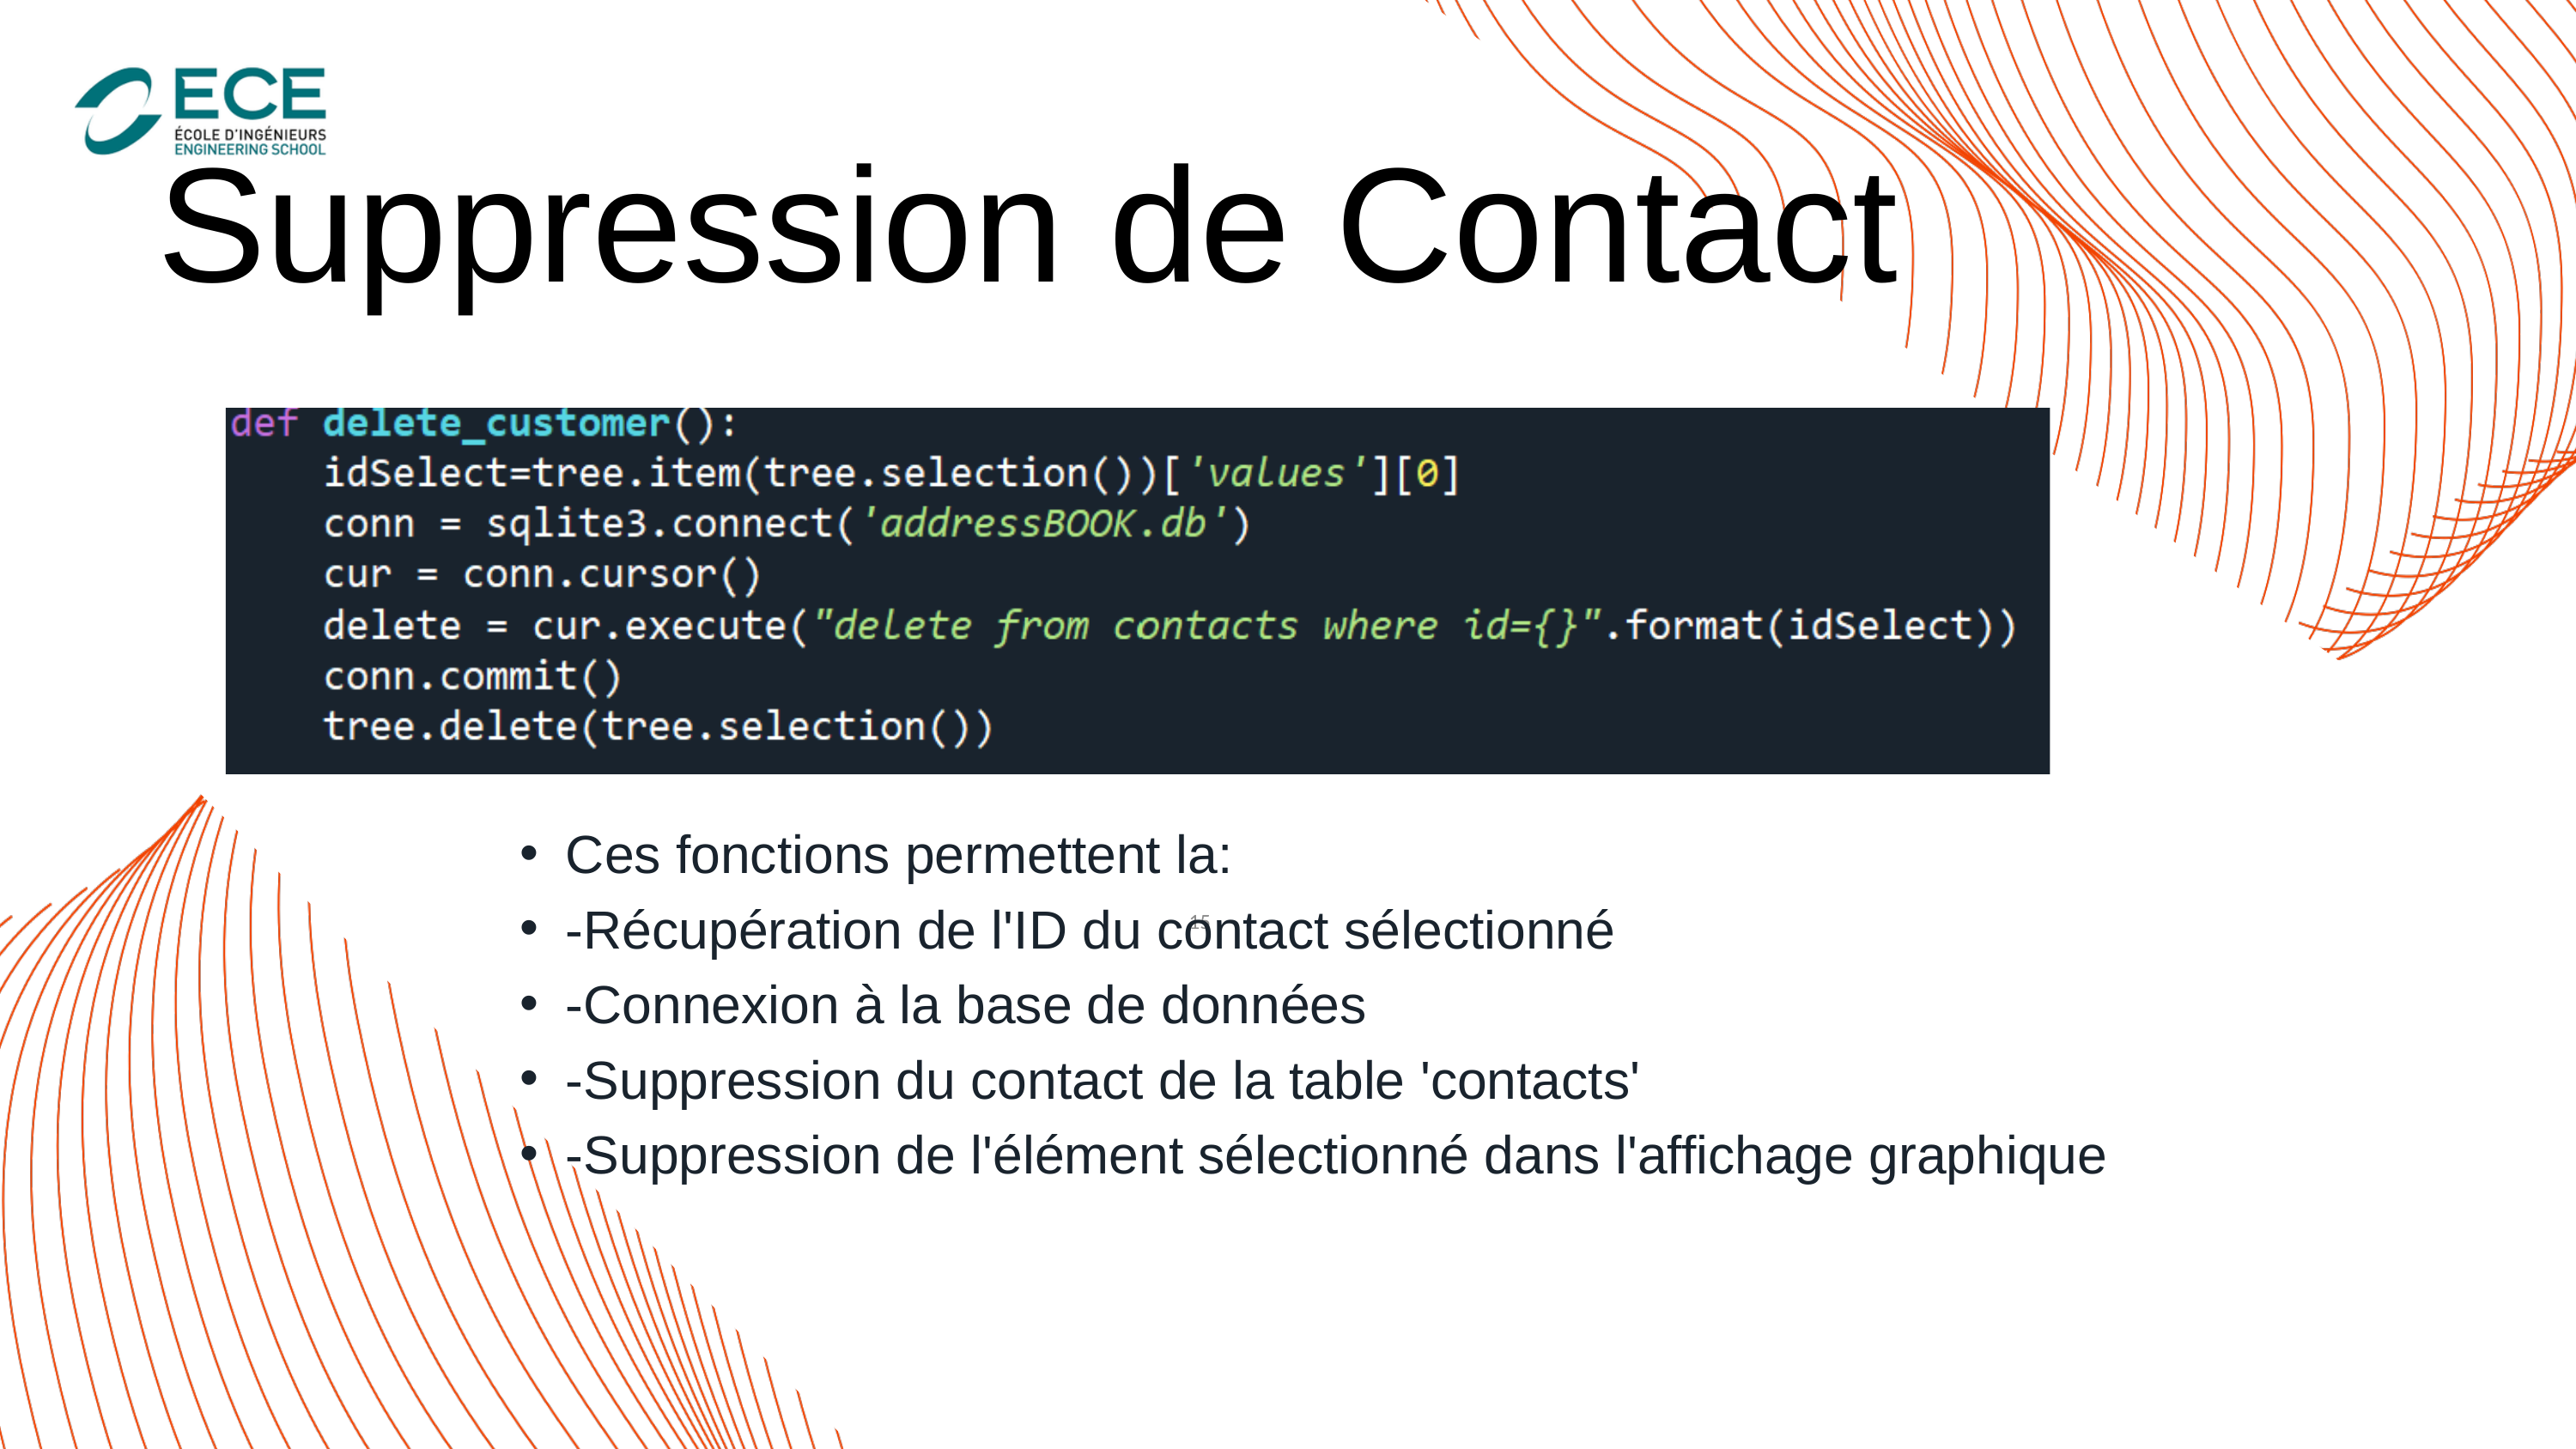

Suppression de Contact

Ces fonctions permettent la:
-Récupération de l'ID du contact sélectionné
-Connexion à la base de données
-Suppression du contact de la table 'contacts'
-Suppression de l'élément sélectionné dans l'affichage graphique
15